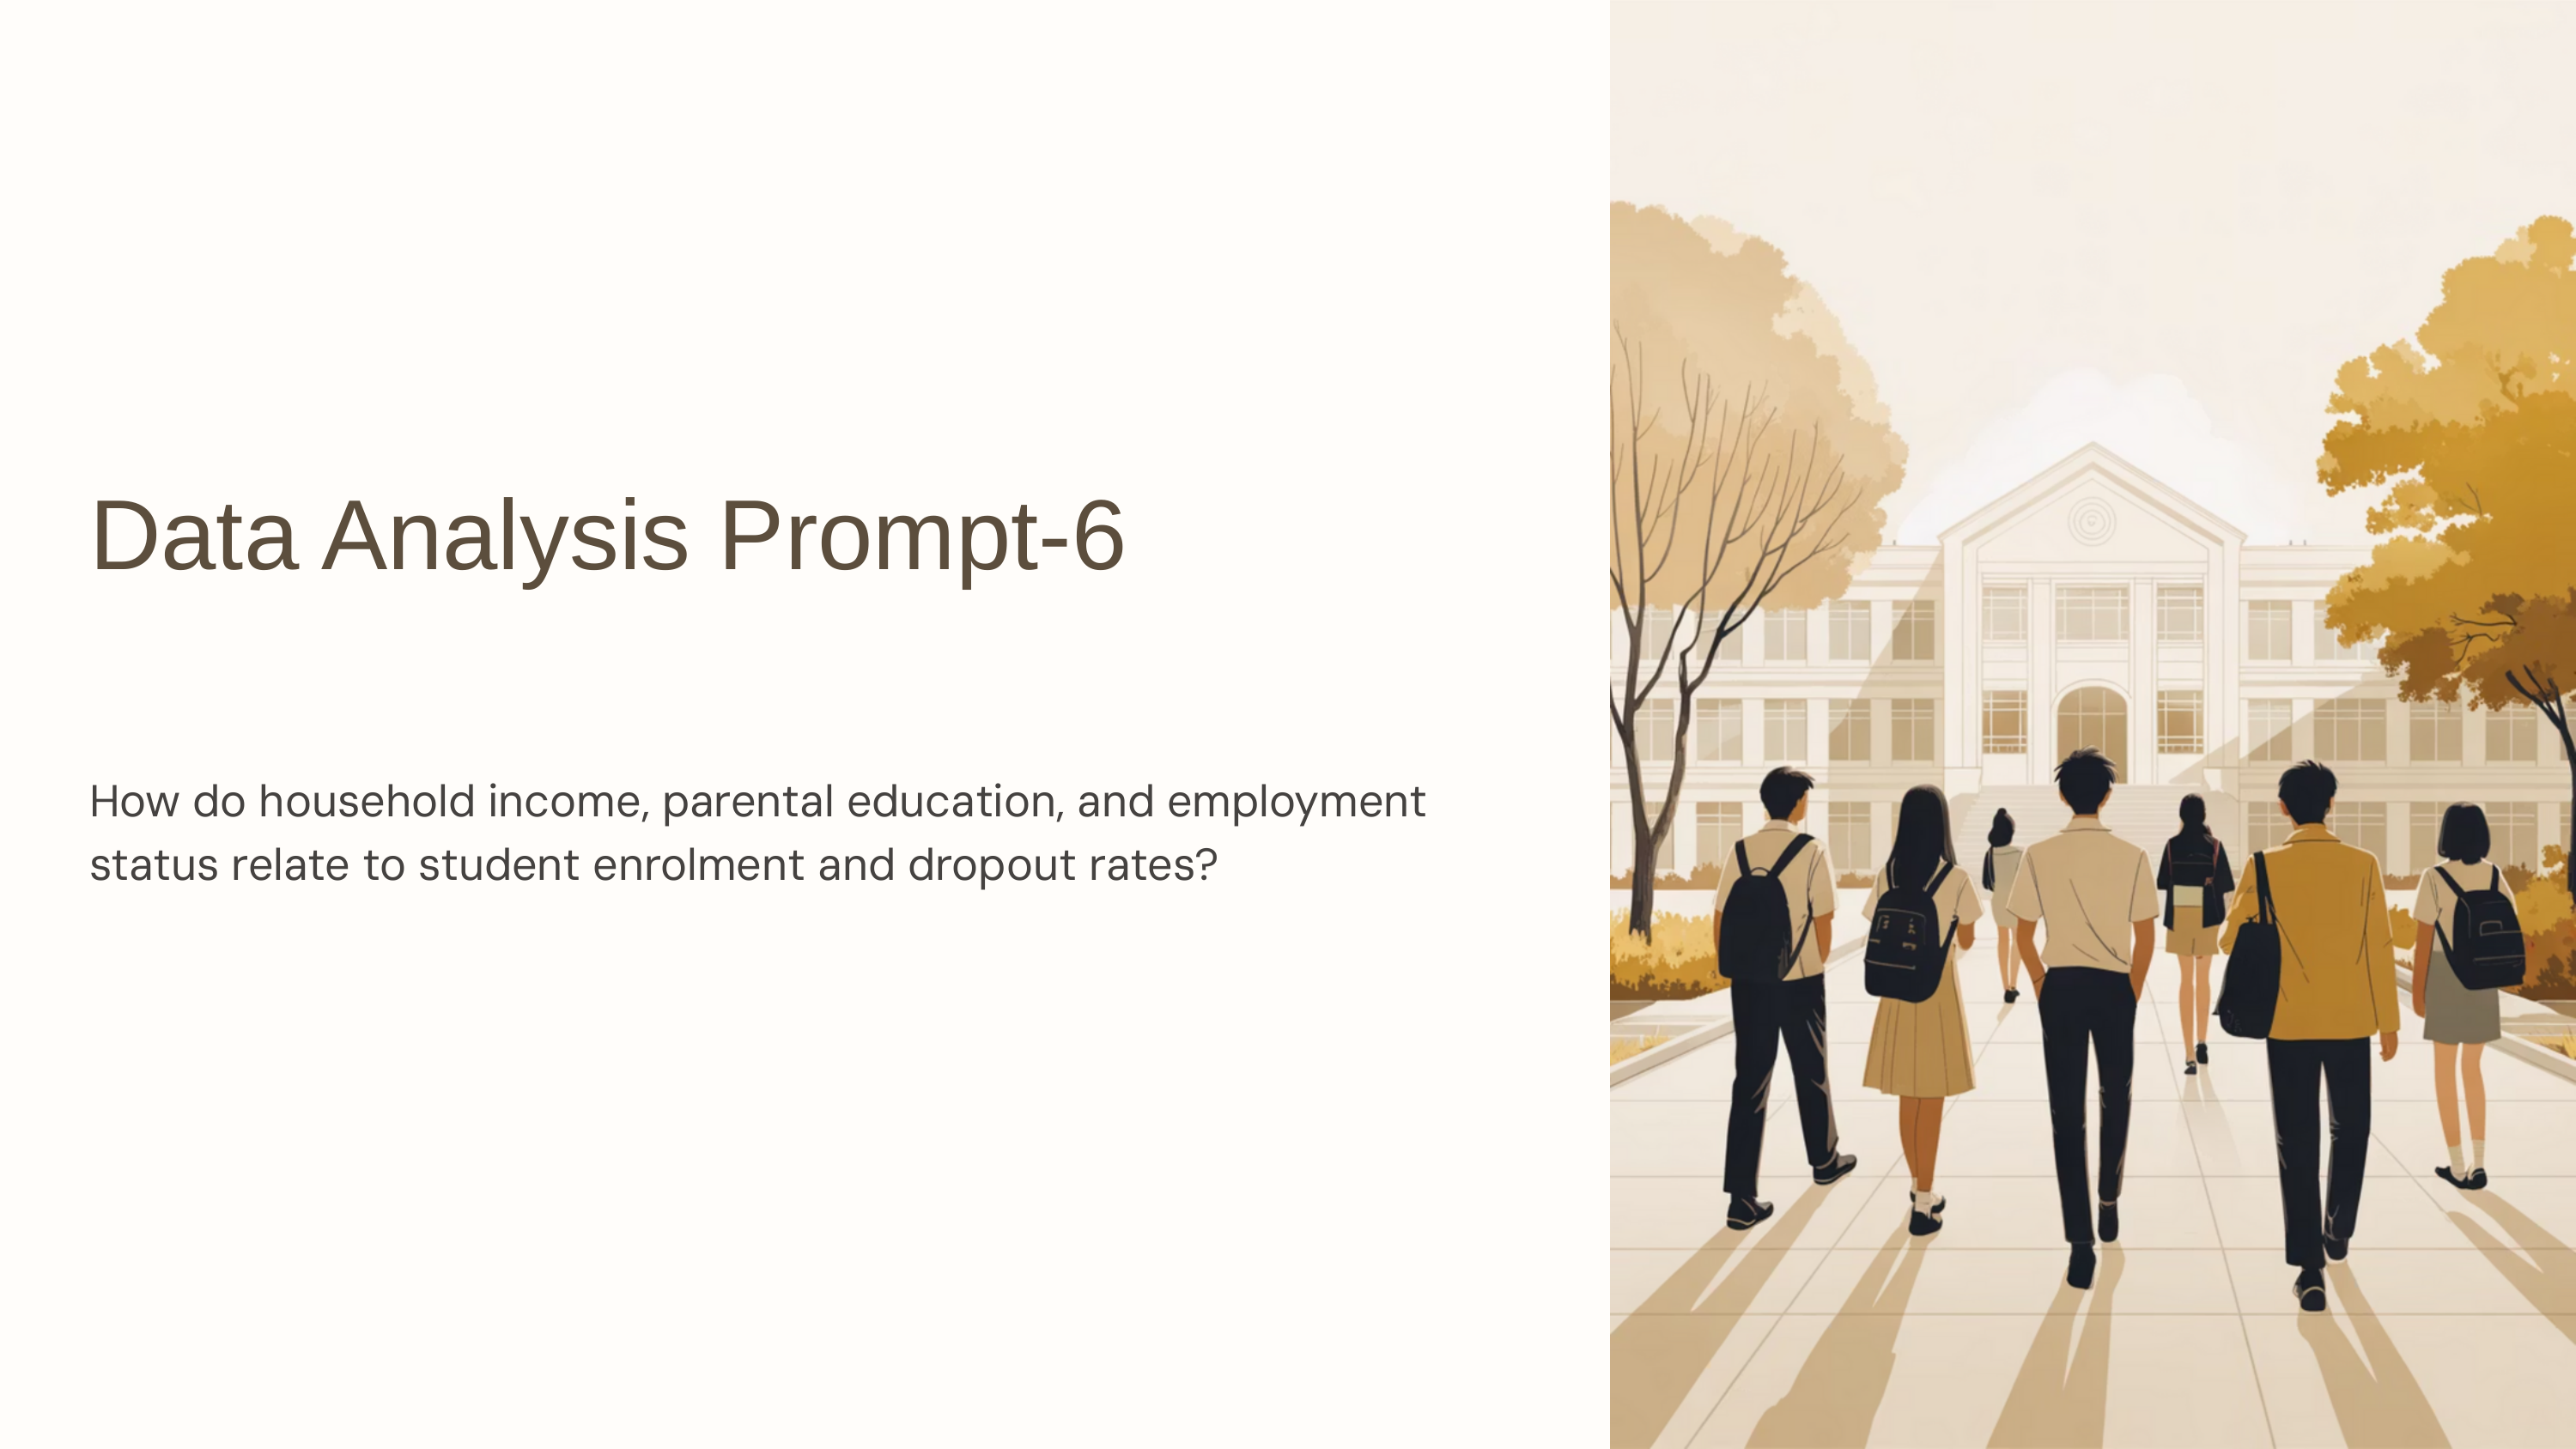

Data Analysis Prompt-6
How do household income, parental education, and employment status relate to student enrolment and dropout rates?